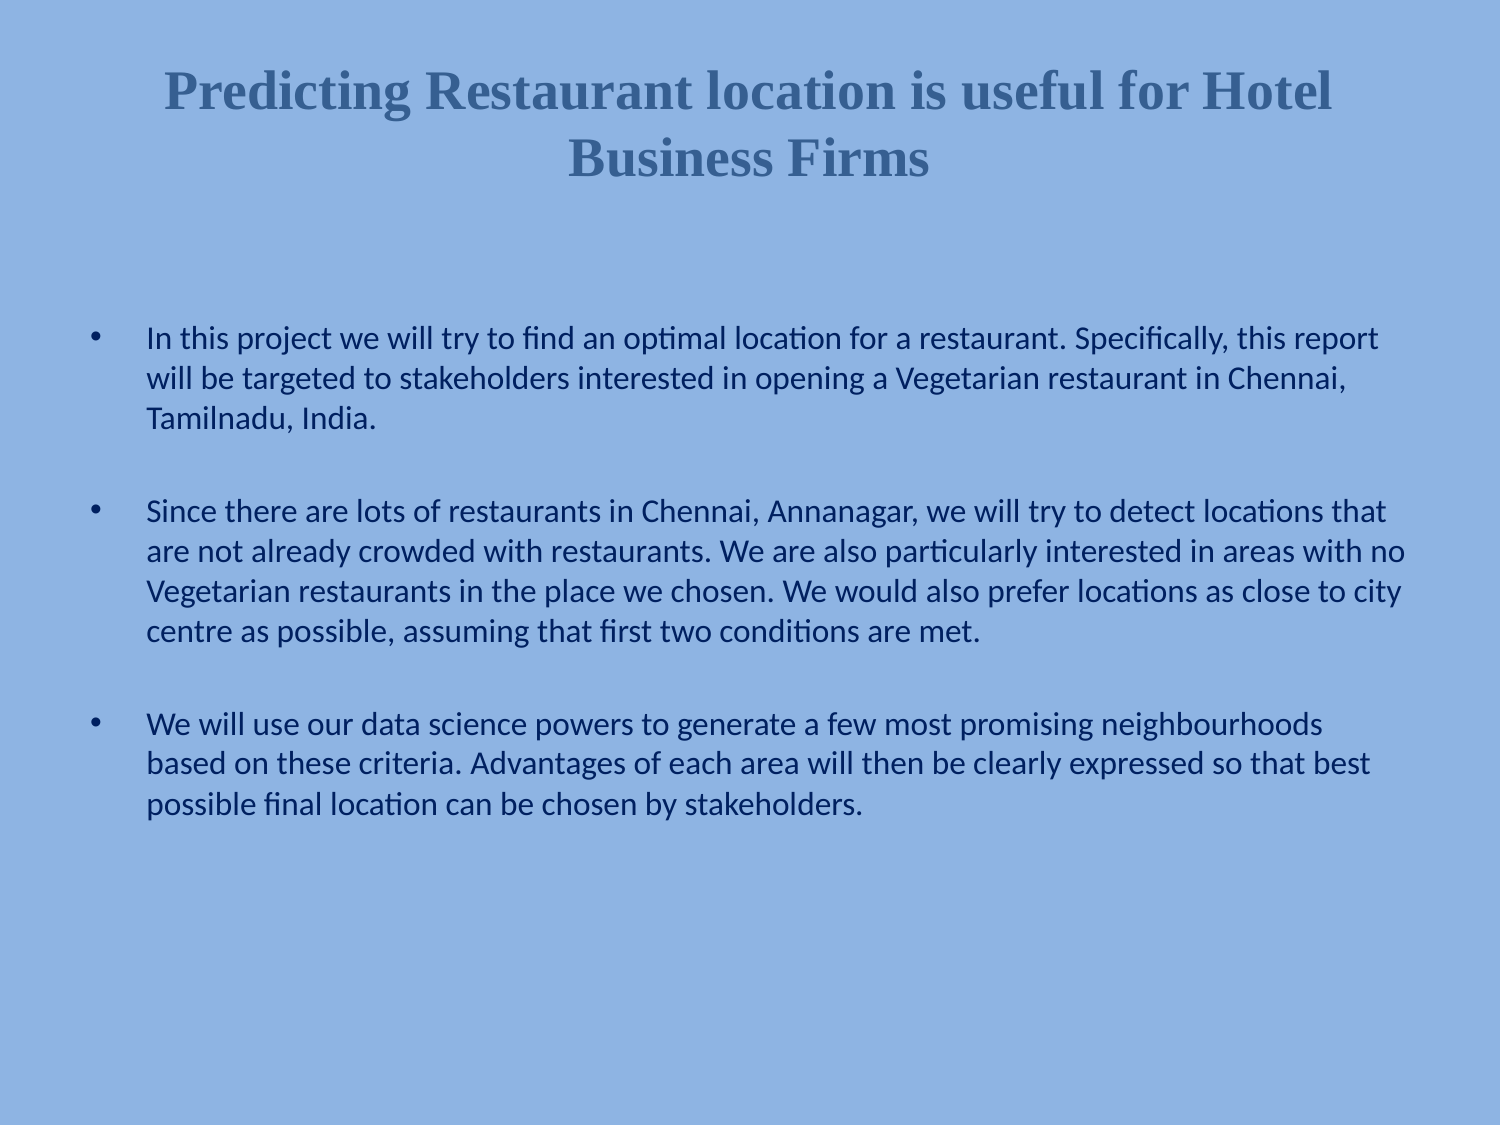

# Predicting Restaurant location is useful for Hotel Business Firms

In this project we will try to find an optimal location for a restaurant. Specifically, this report will be targeted to stakeholders interested in opening a Vegetarian restaurant in Chennai, Tamilnadu, India.

Since there are lots of restaurants in Chennai, Annanagar, we will try to detect locations that are not already crowded with restaurants. We are also particularly interested in areas with no Vegetarian restaurants in the place we chosen. We would also prefer locations as close to city centre as possible, assuming that first two conditions are met.

We will use our data science powers to generate a few most promising neighbourhoods based on these criteria. Advantages of each area will then be clearly expressed so that best possible final location can be chosen by stakeholders.